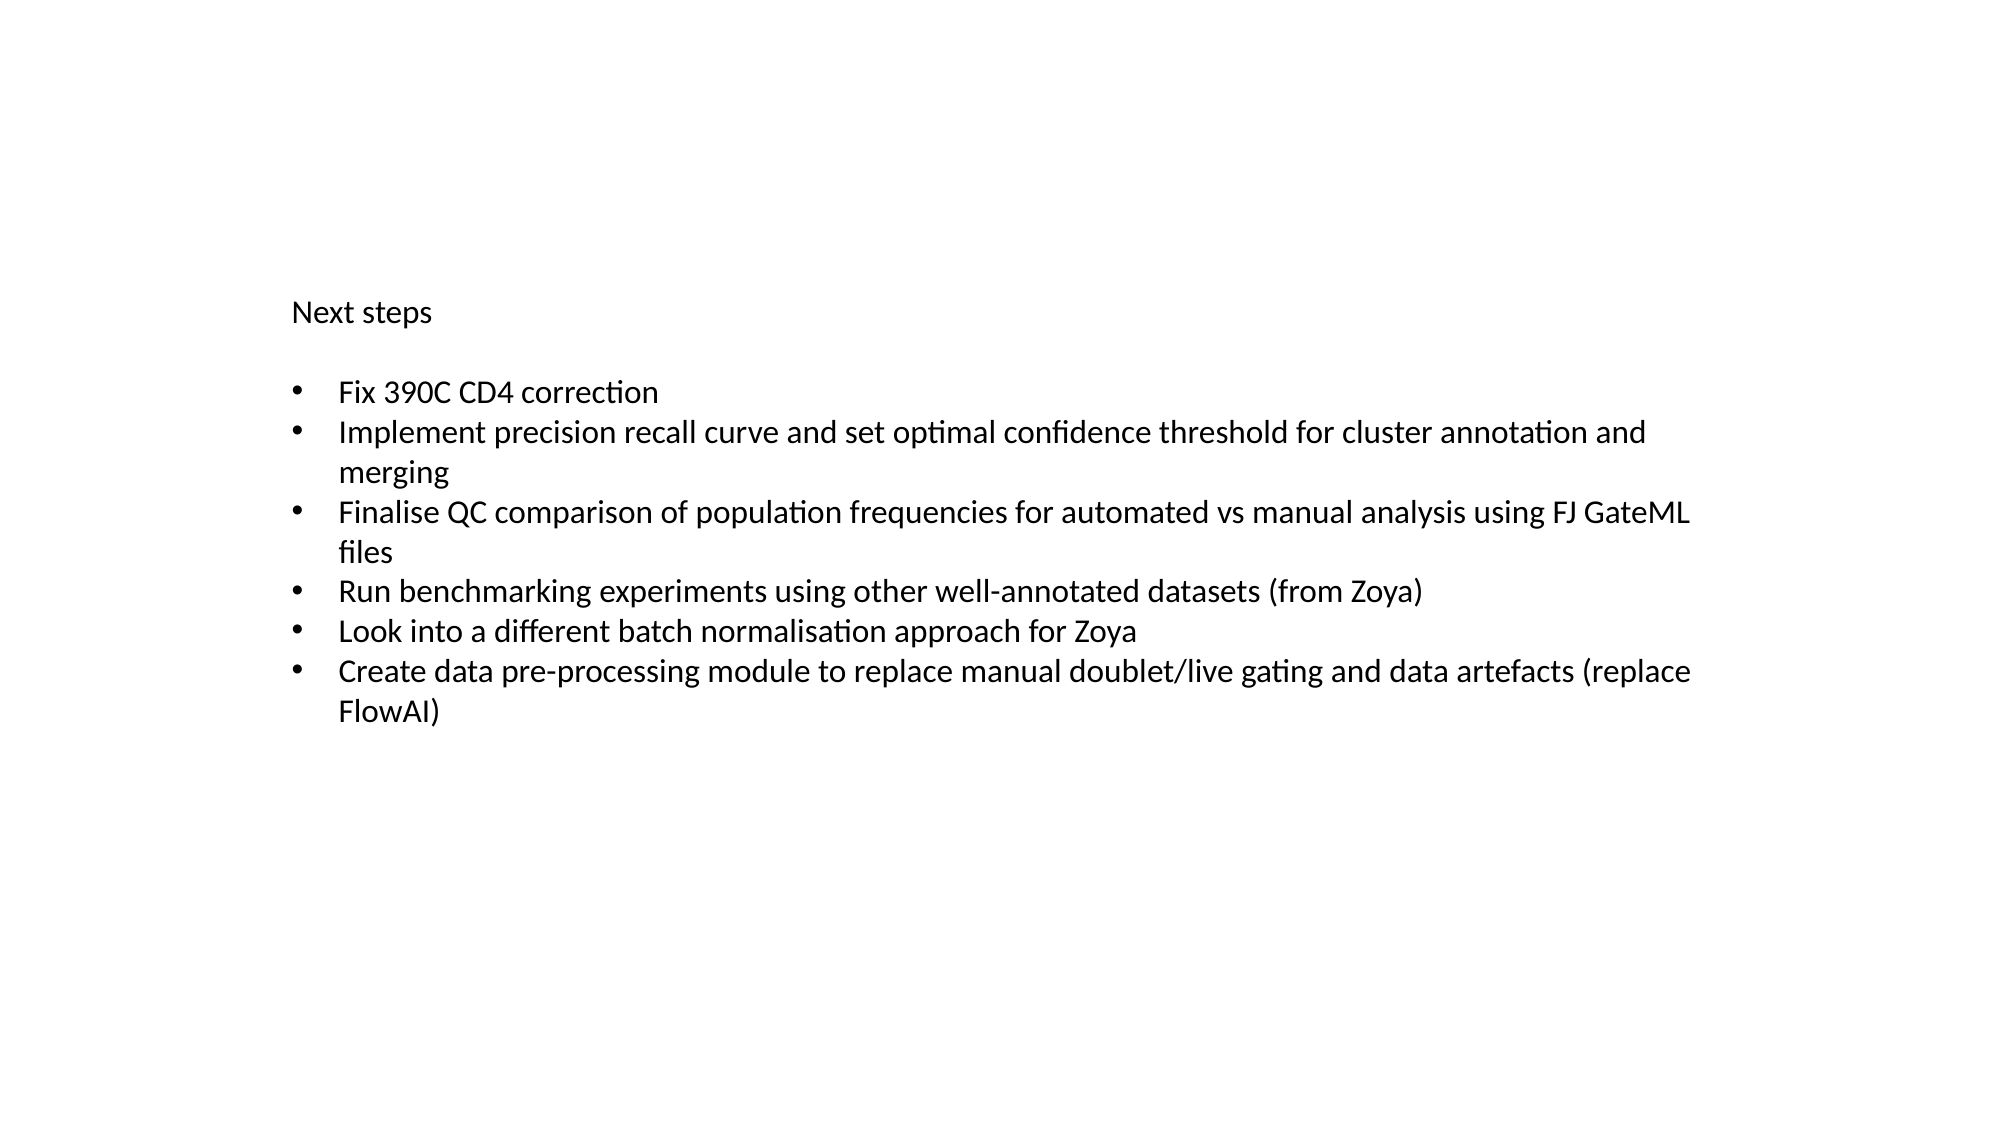

Next steps

Fix 390C CD4 correction
Implement precision recall curve and set optimal confidence threshold for cluster annotation and merging
Finalise QC comparison of population frequencies for automated vs manual analysis using FJ GateML files
Run benchmarking experiments using other well-annotated datasets (from Zoya)
Look into a different batch normalisation approach for Zoya
Create data pre-processing module to replace manual doublet/live gating and data artefacts (replace FlowAI)